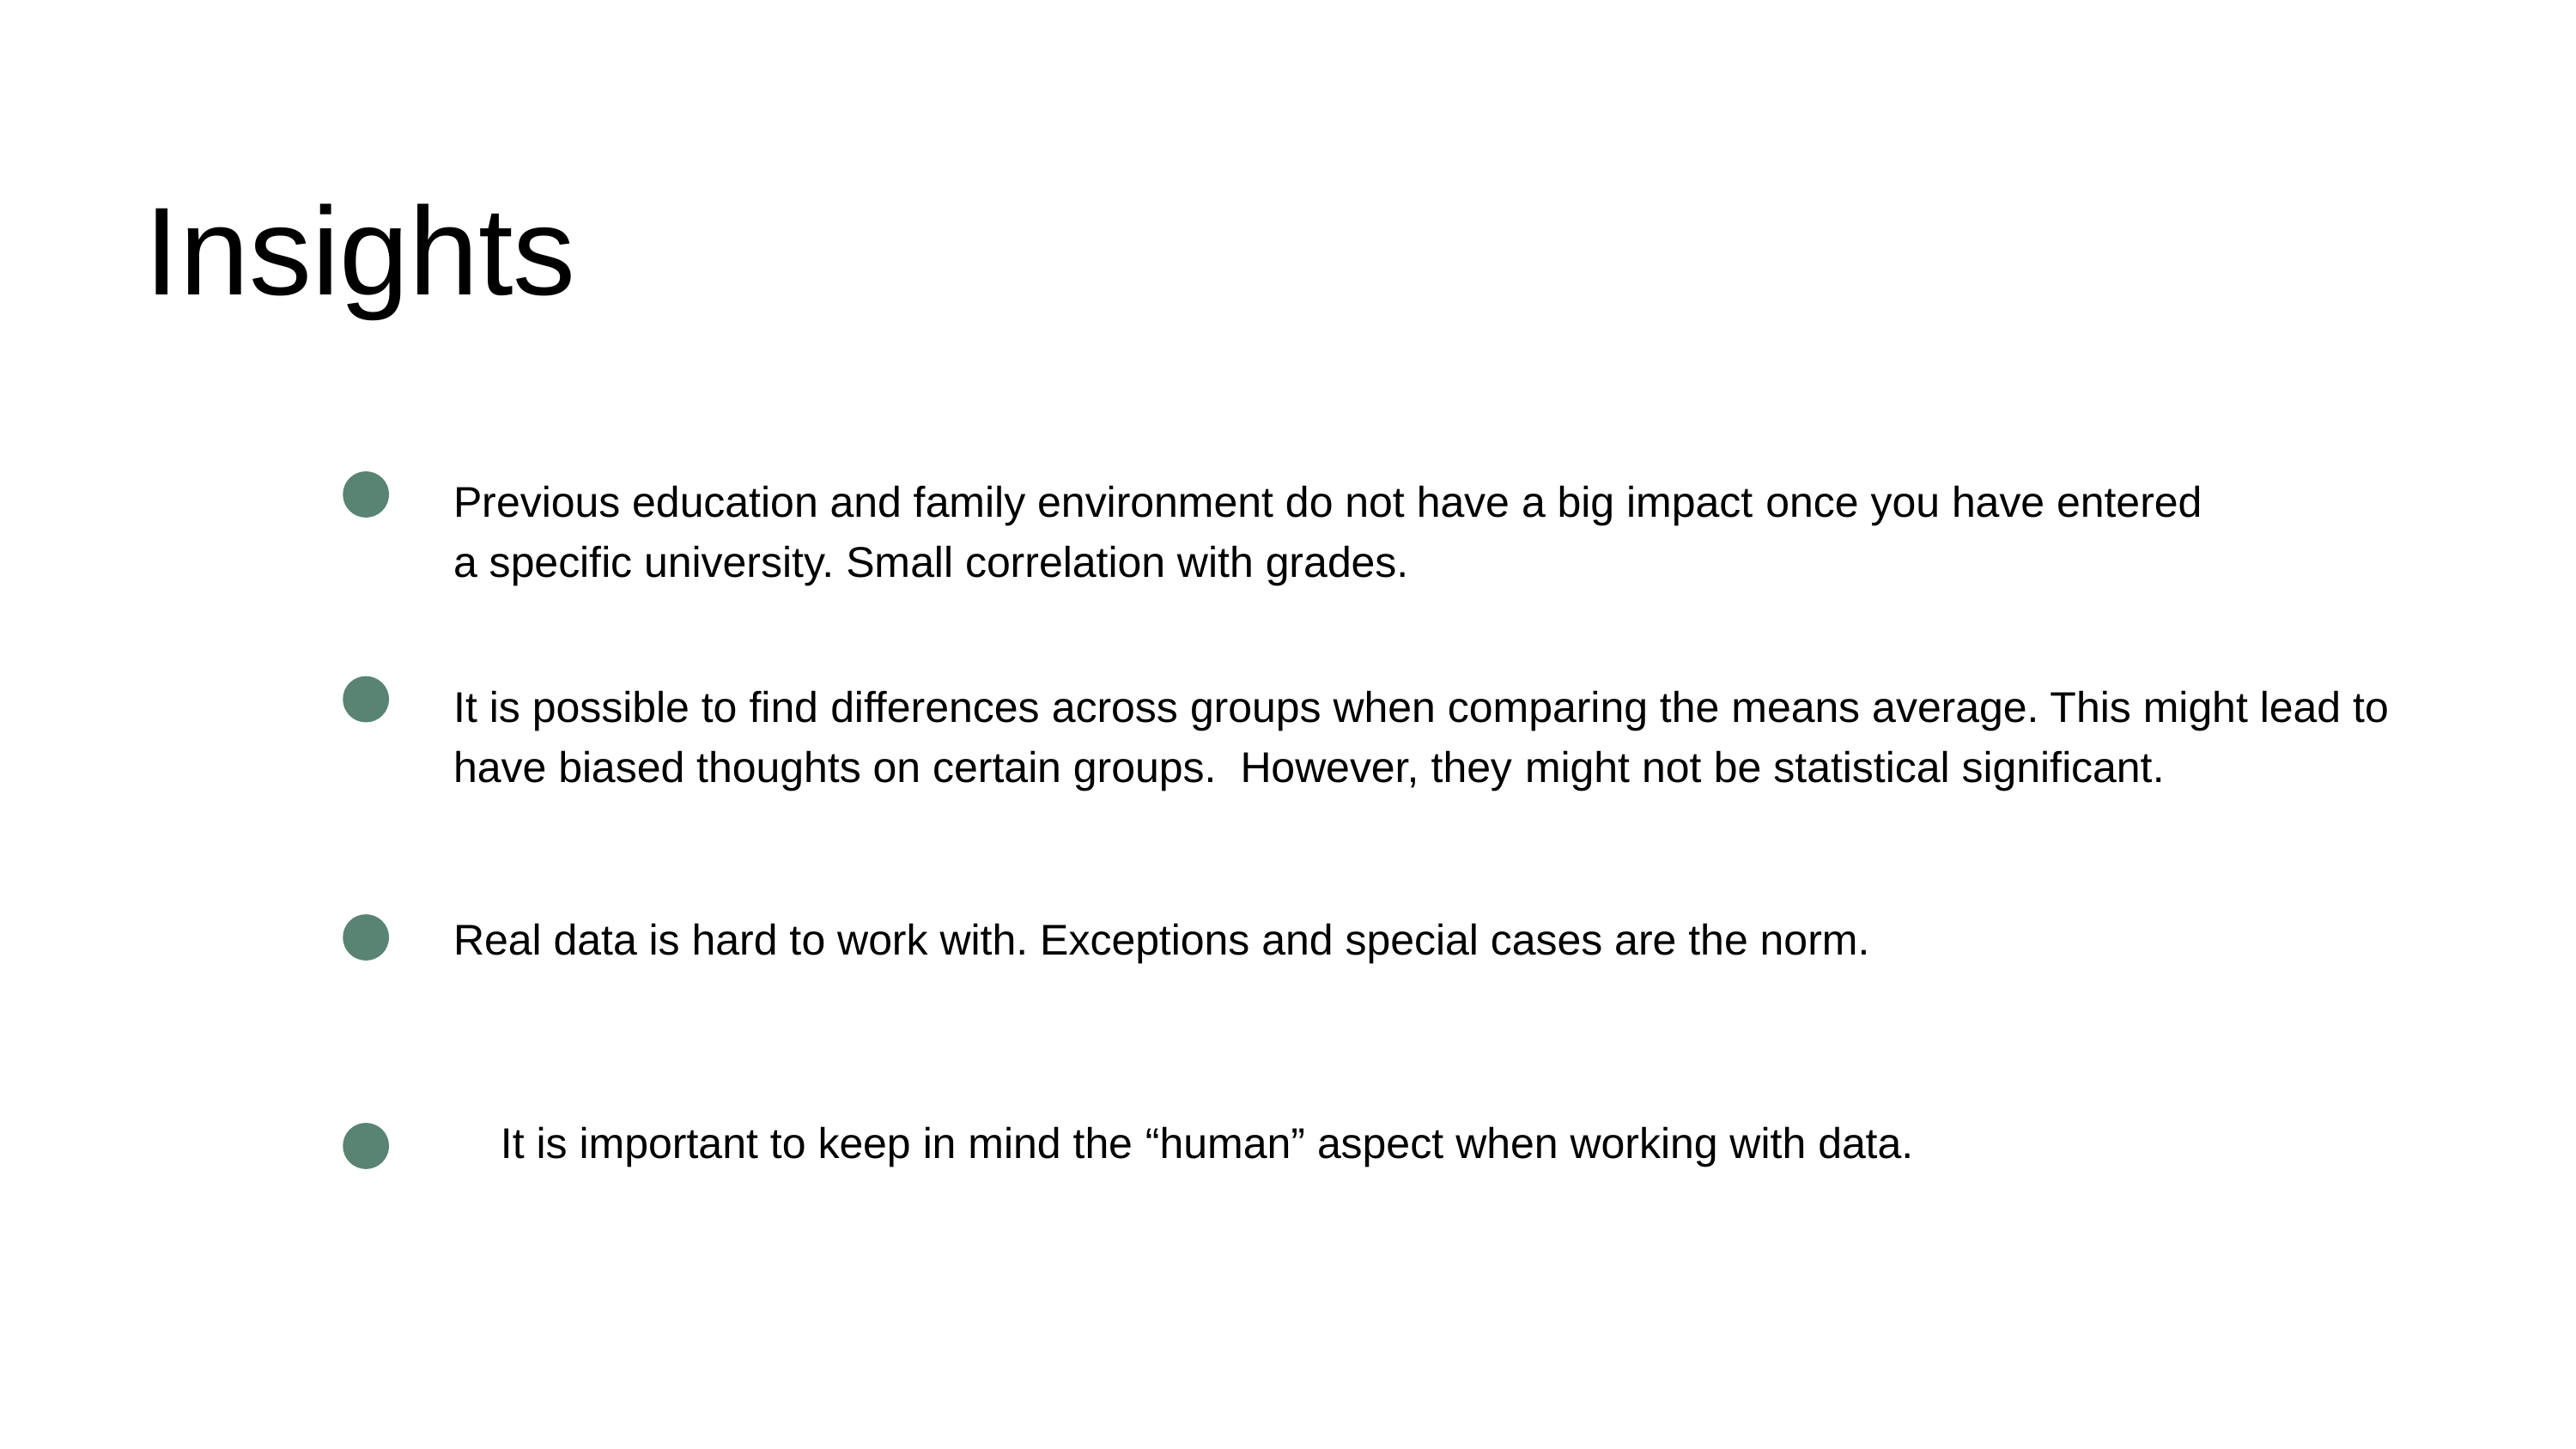

Insights
Previous education and family environment do not have a big impact once you have entered
a specific university. Small correlation with grades.

It is possible to find differences across groups when comparing the means average. This might lead to have biased thoughts on certain groups.  However, they might not be statistical significant.

Real data is hard to work with. Exceptions and special cases are the norm.

It is important to keep in mind the “human” aspect when working with data.